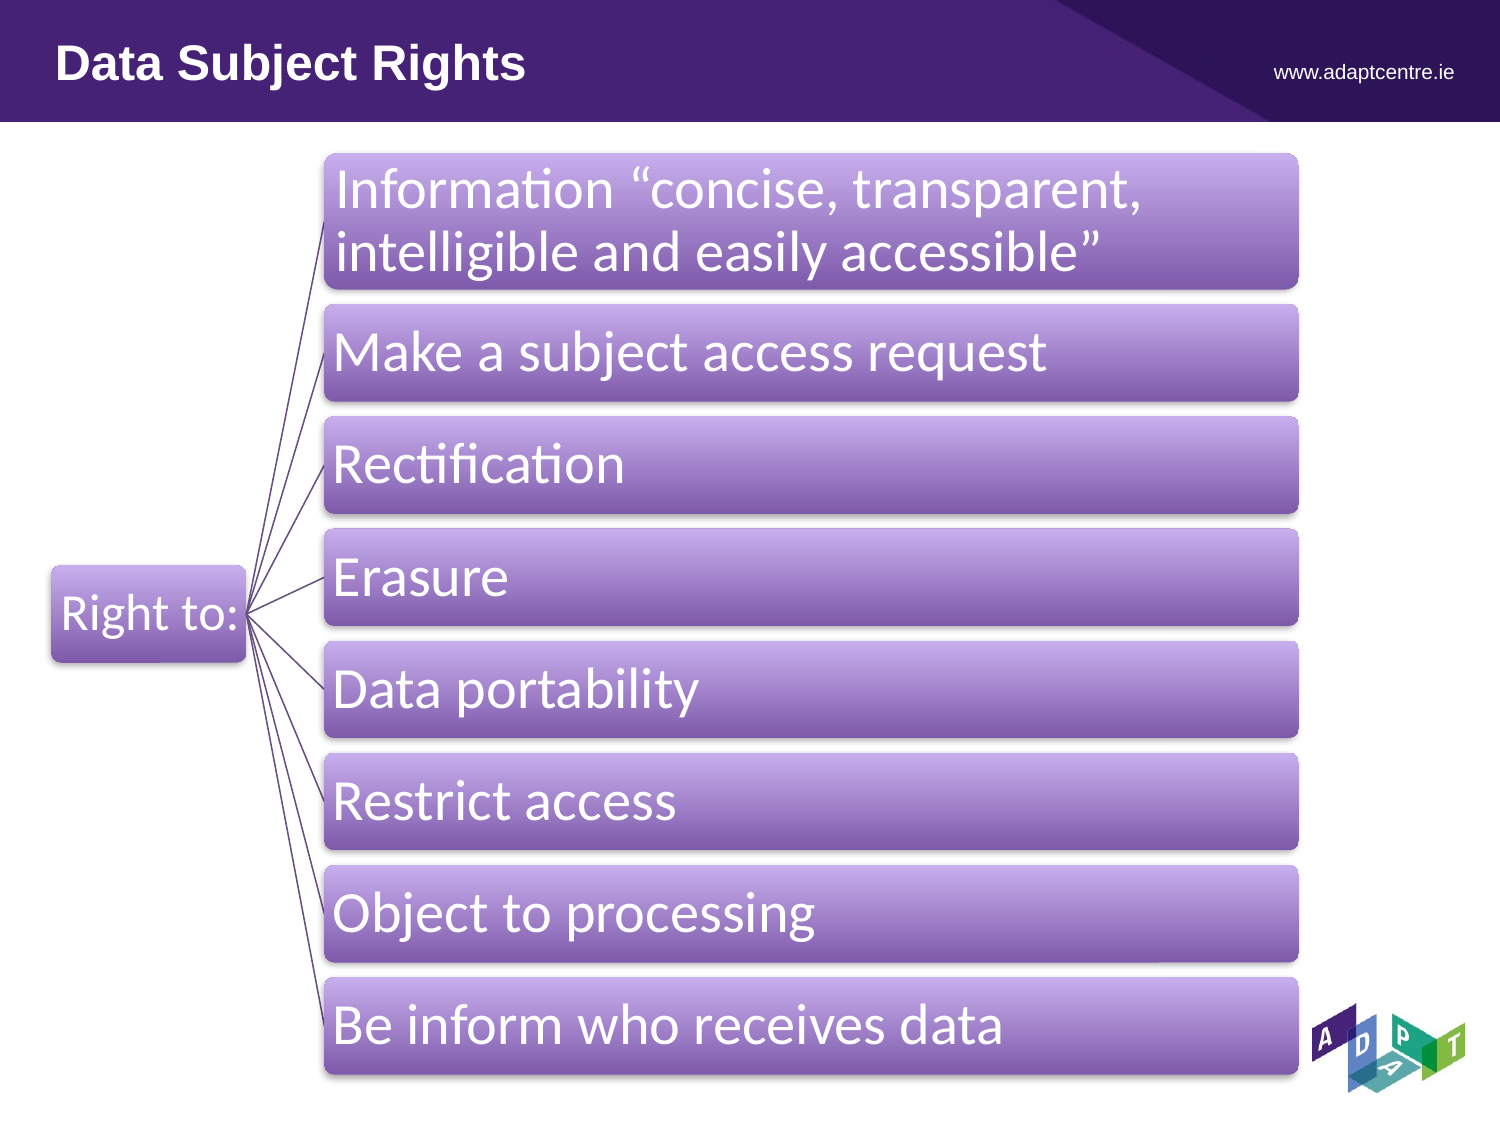

# Data Subject Rights
Right to:

Information “concise, transparent, intelligible and easily accessible”

Make a subject access request

Rectification

Erasure

Data portability

Restrict access

Object to processing

Be inform who receives data